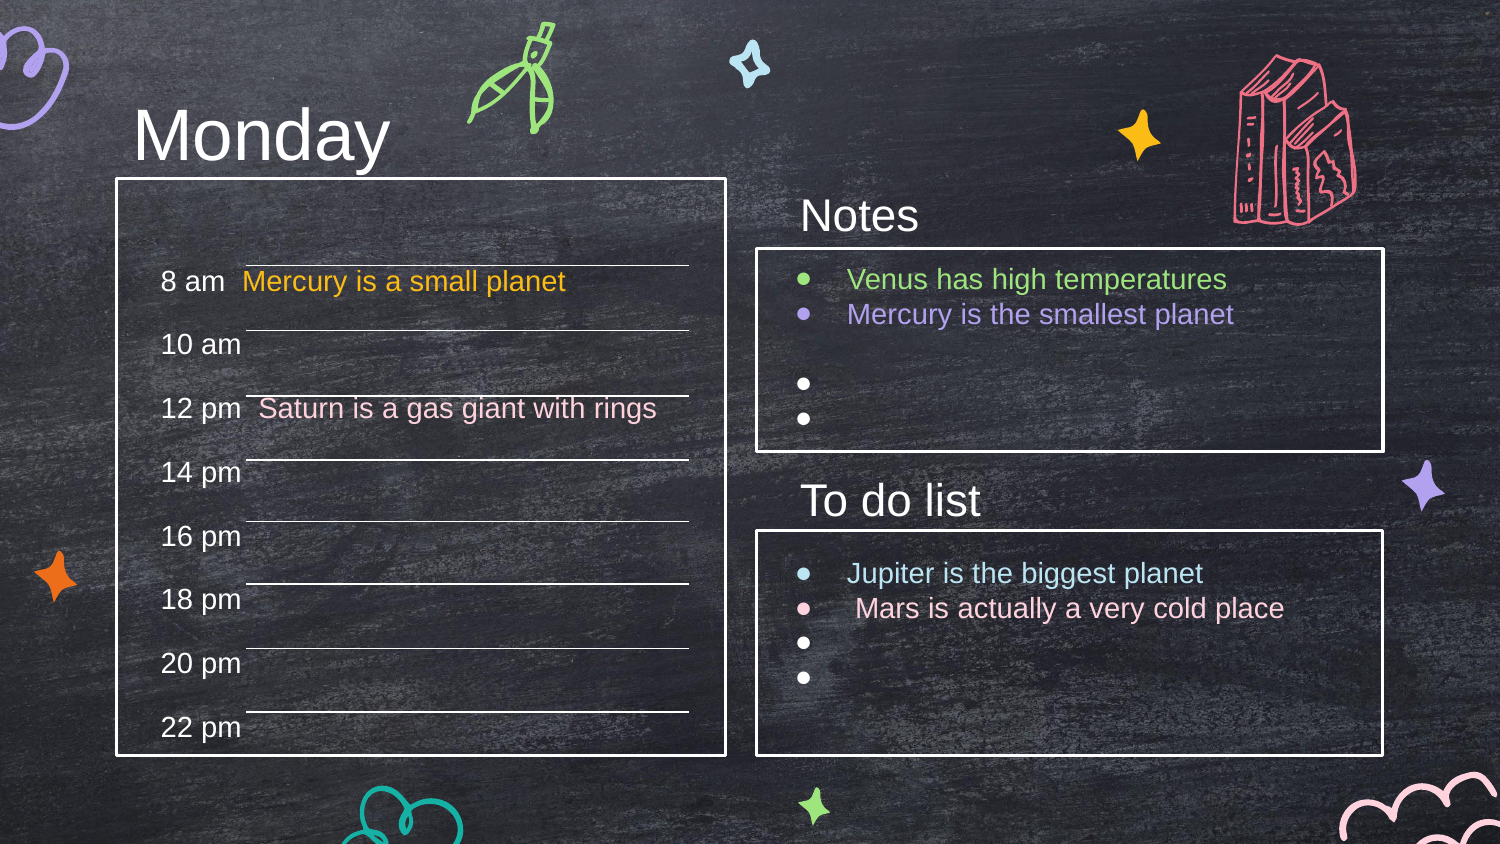

# Monday

Notes

8 am  Mercury is a small planet

Venus has high temperatures
Mercury is the smallest planet

10 am

12 pm  Saturn is a gas giant with rings

14 pm

To do list

16 pm

18 pm

Jupiter is the biggest planet
 Mars is actually a very cold place

20 pm

22 pm